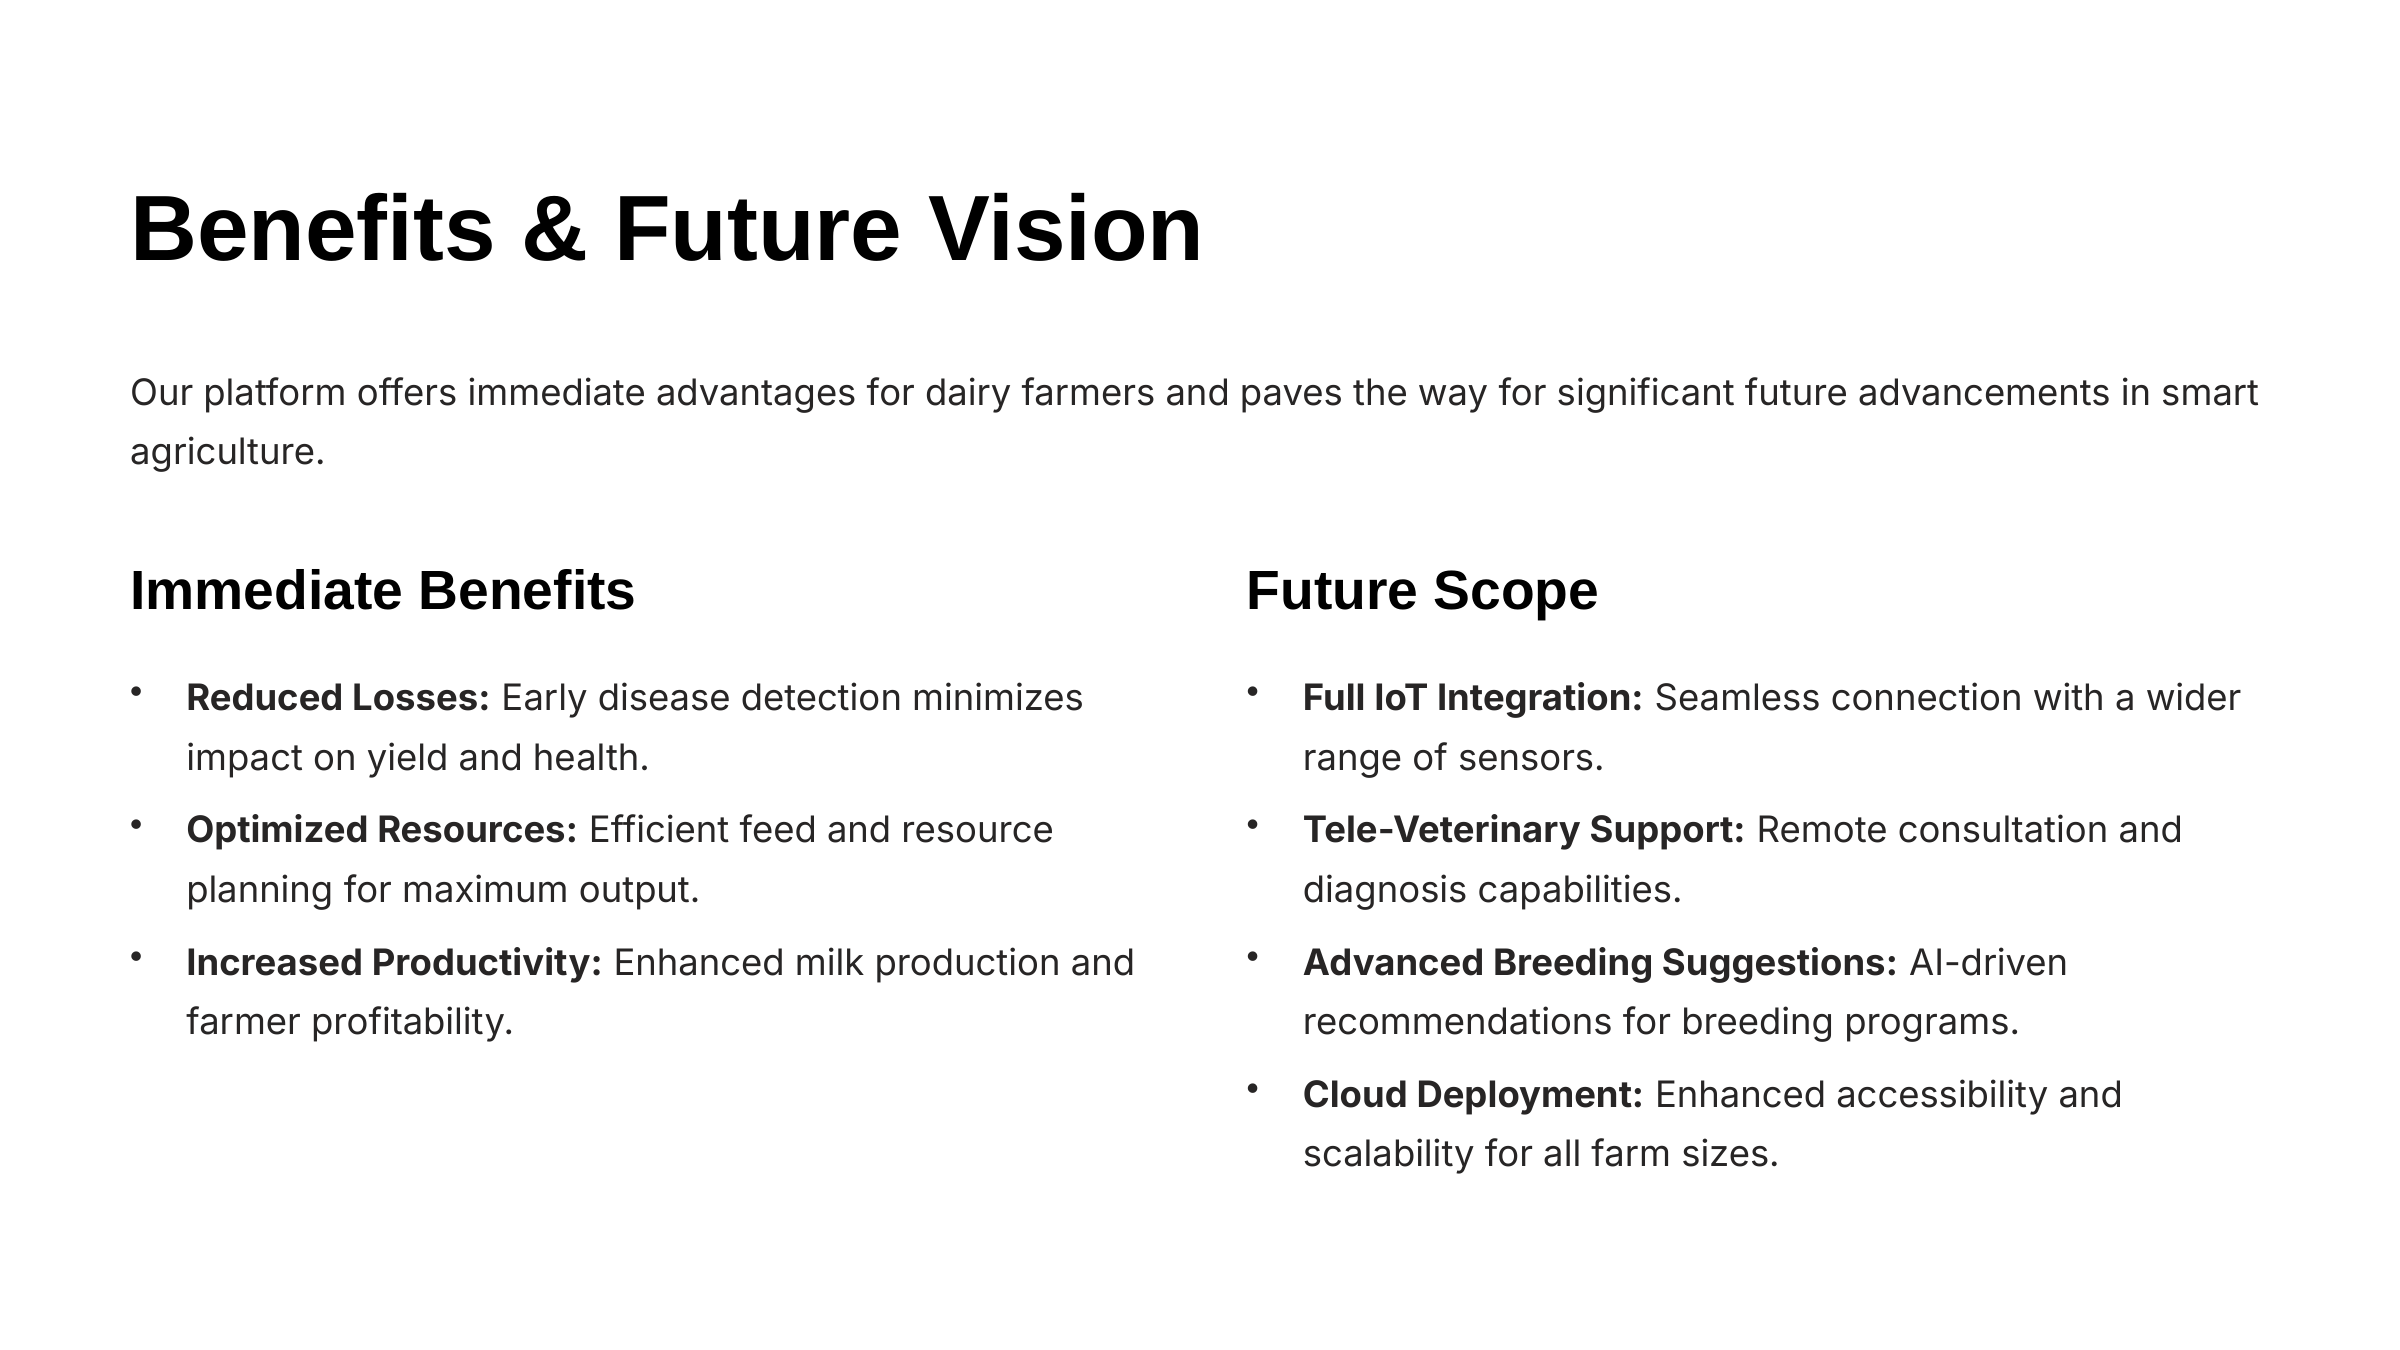

Benefits & Future Vision
Our platform offers immediate advantages for dairy farmers and paves the way for significant future advancements in smart agriculture.
Immediate Benefits
Future Scope
Reduced Losses: Early disease detection minimizes impact on yield and health.
Full IoT Integration: Seamless connection with a wider range of sensors.
Optimized Resources: Efficient feed and resource planning for maximum output.
Tele-Veterinary Support: Remote consultation and diagnosis capabilities.
Increased Productivity: Enhanced milk production and farmer profitability.
Advanced Breeding Suggestions: AI-driven recommendations for breeding programs.
Cloud Deployment: Enhanced accessibility and scalability for all farm sizes.